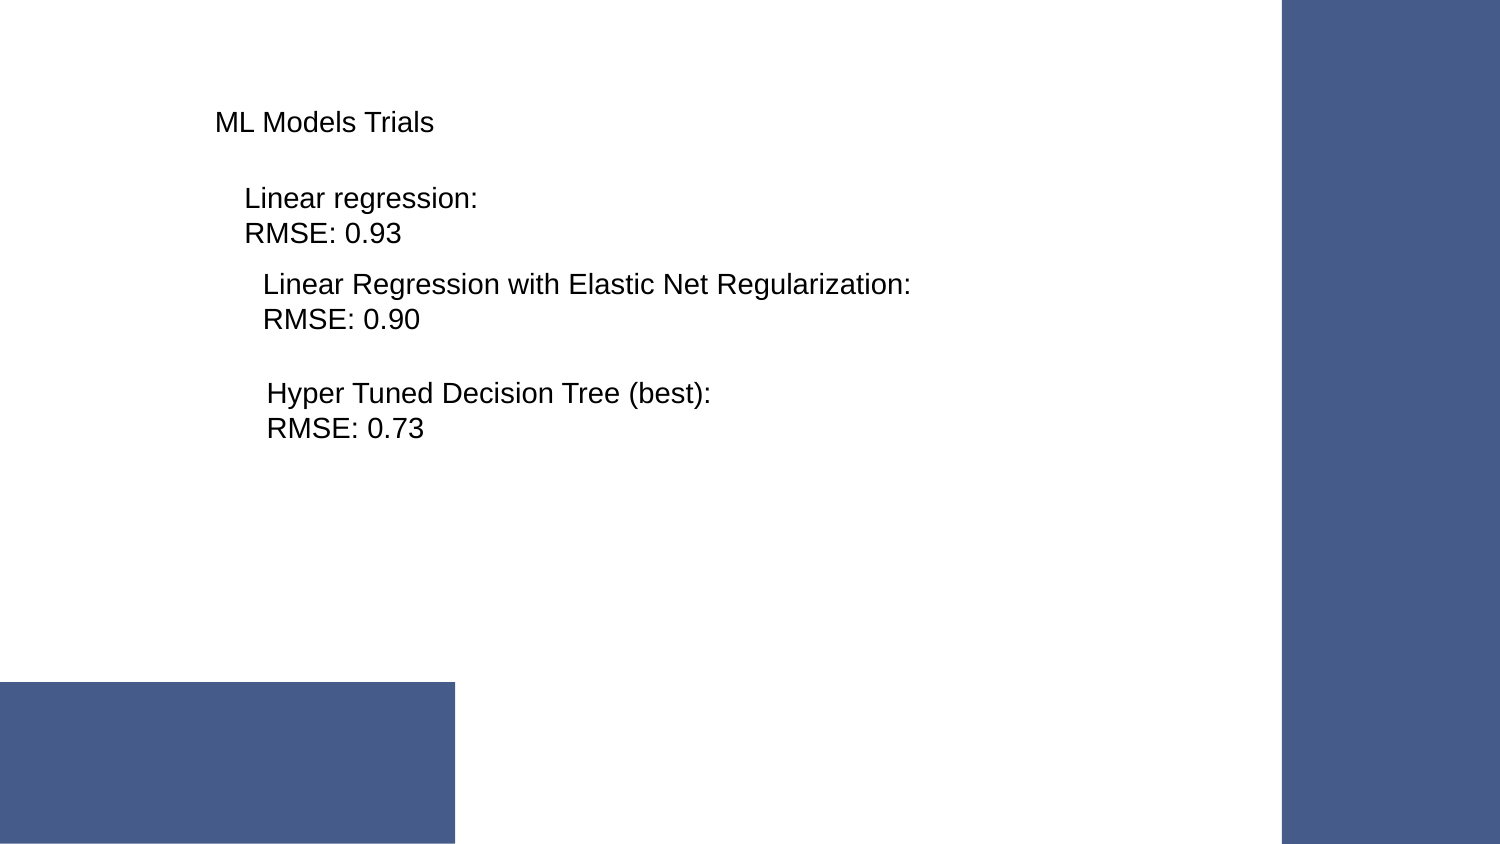

ML Models Trials
Linear regression:
RMSE: 0.93
Linear Regression with Elastic Net Regularization:
RMSE: 0.90
#
Hyper Tuned Decision Tree (best):
RMSE: 0.73